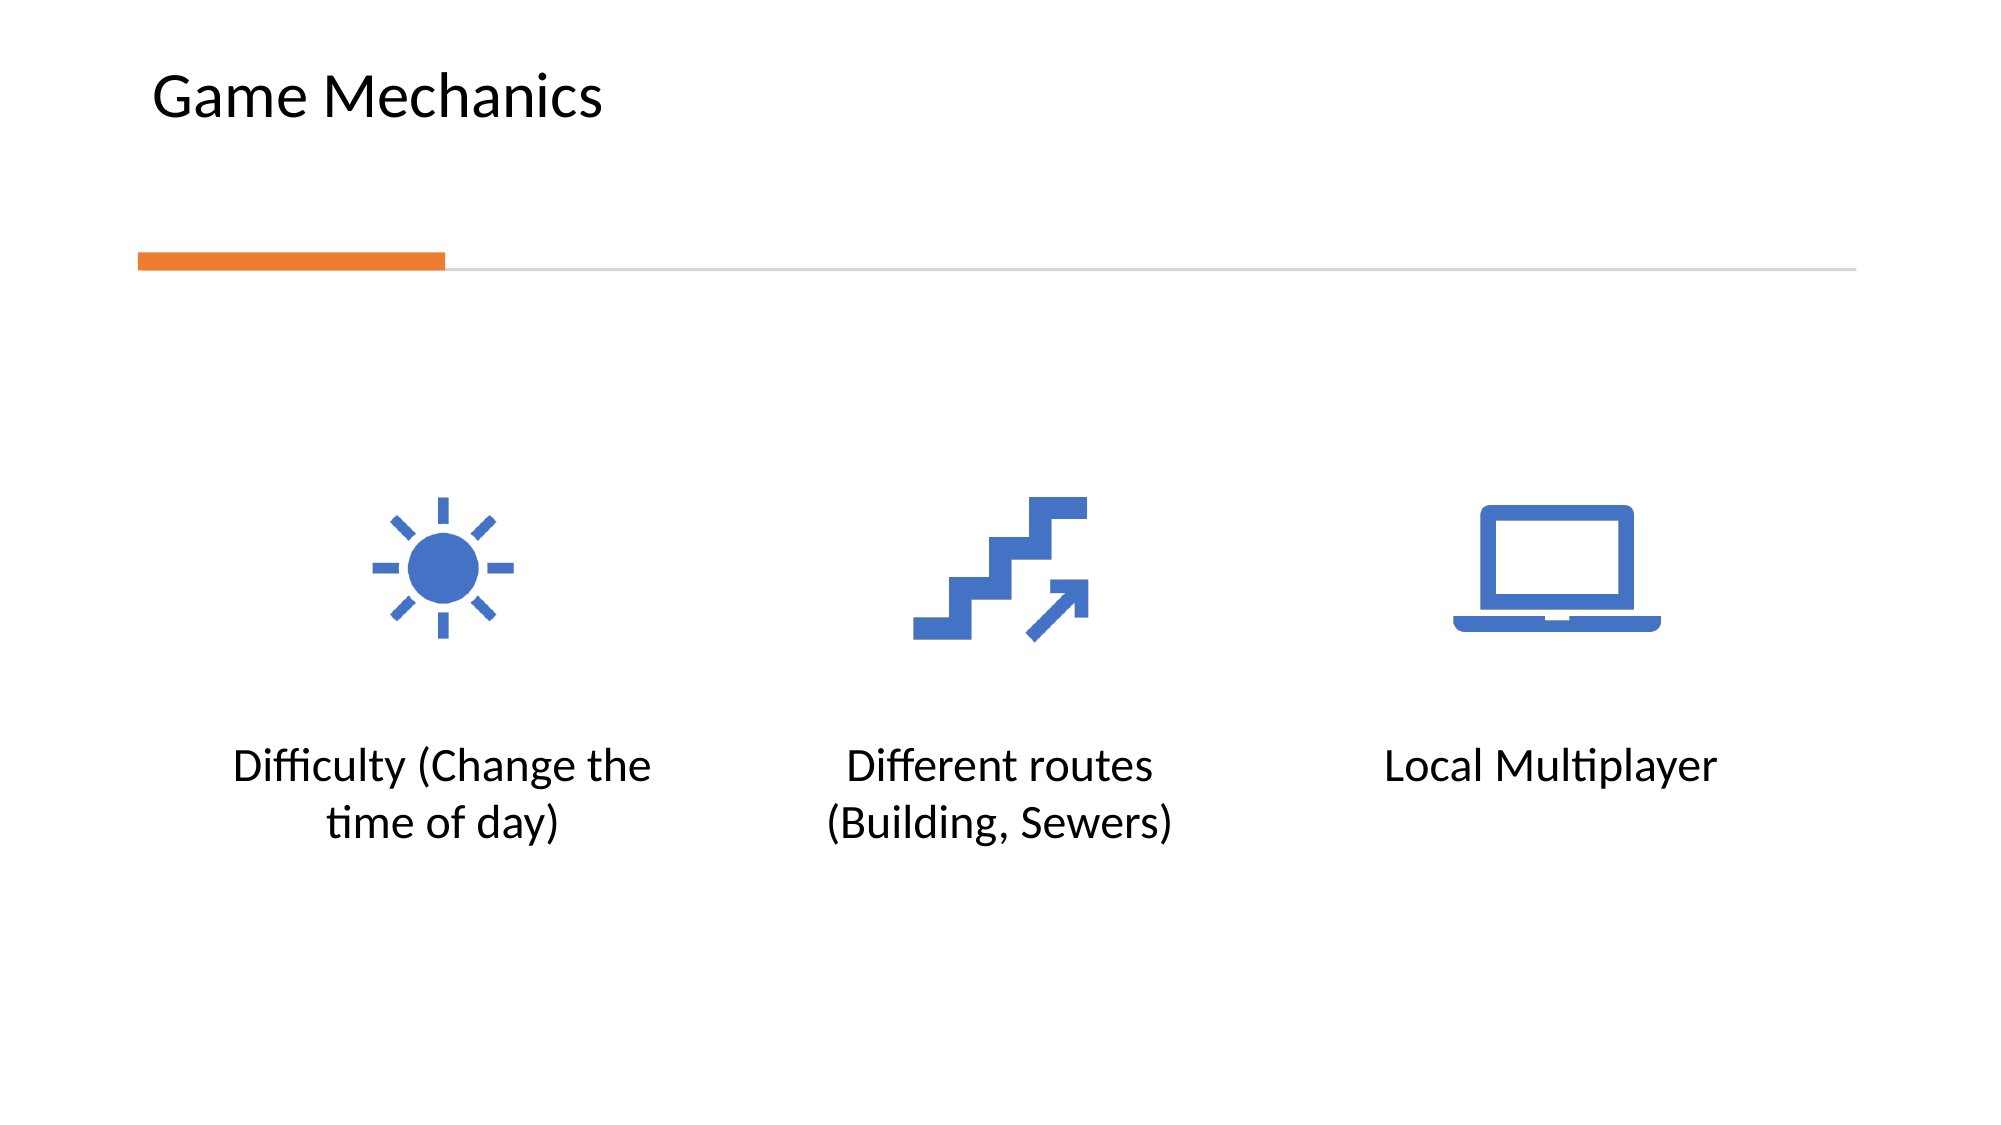

# Game Mechanics

Difficulty (Change the time of day)
Different routes (Building, Sewers)
Local Multiplayer